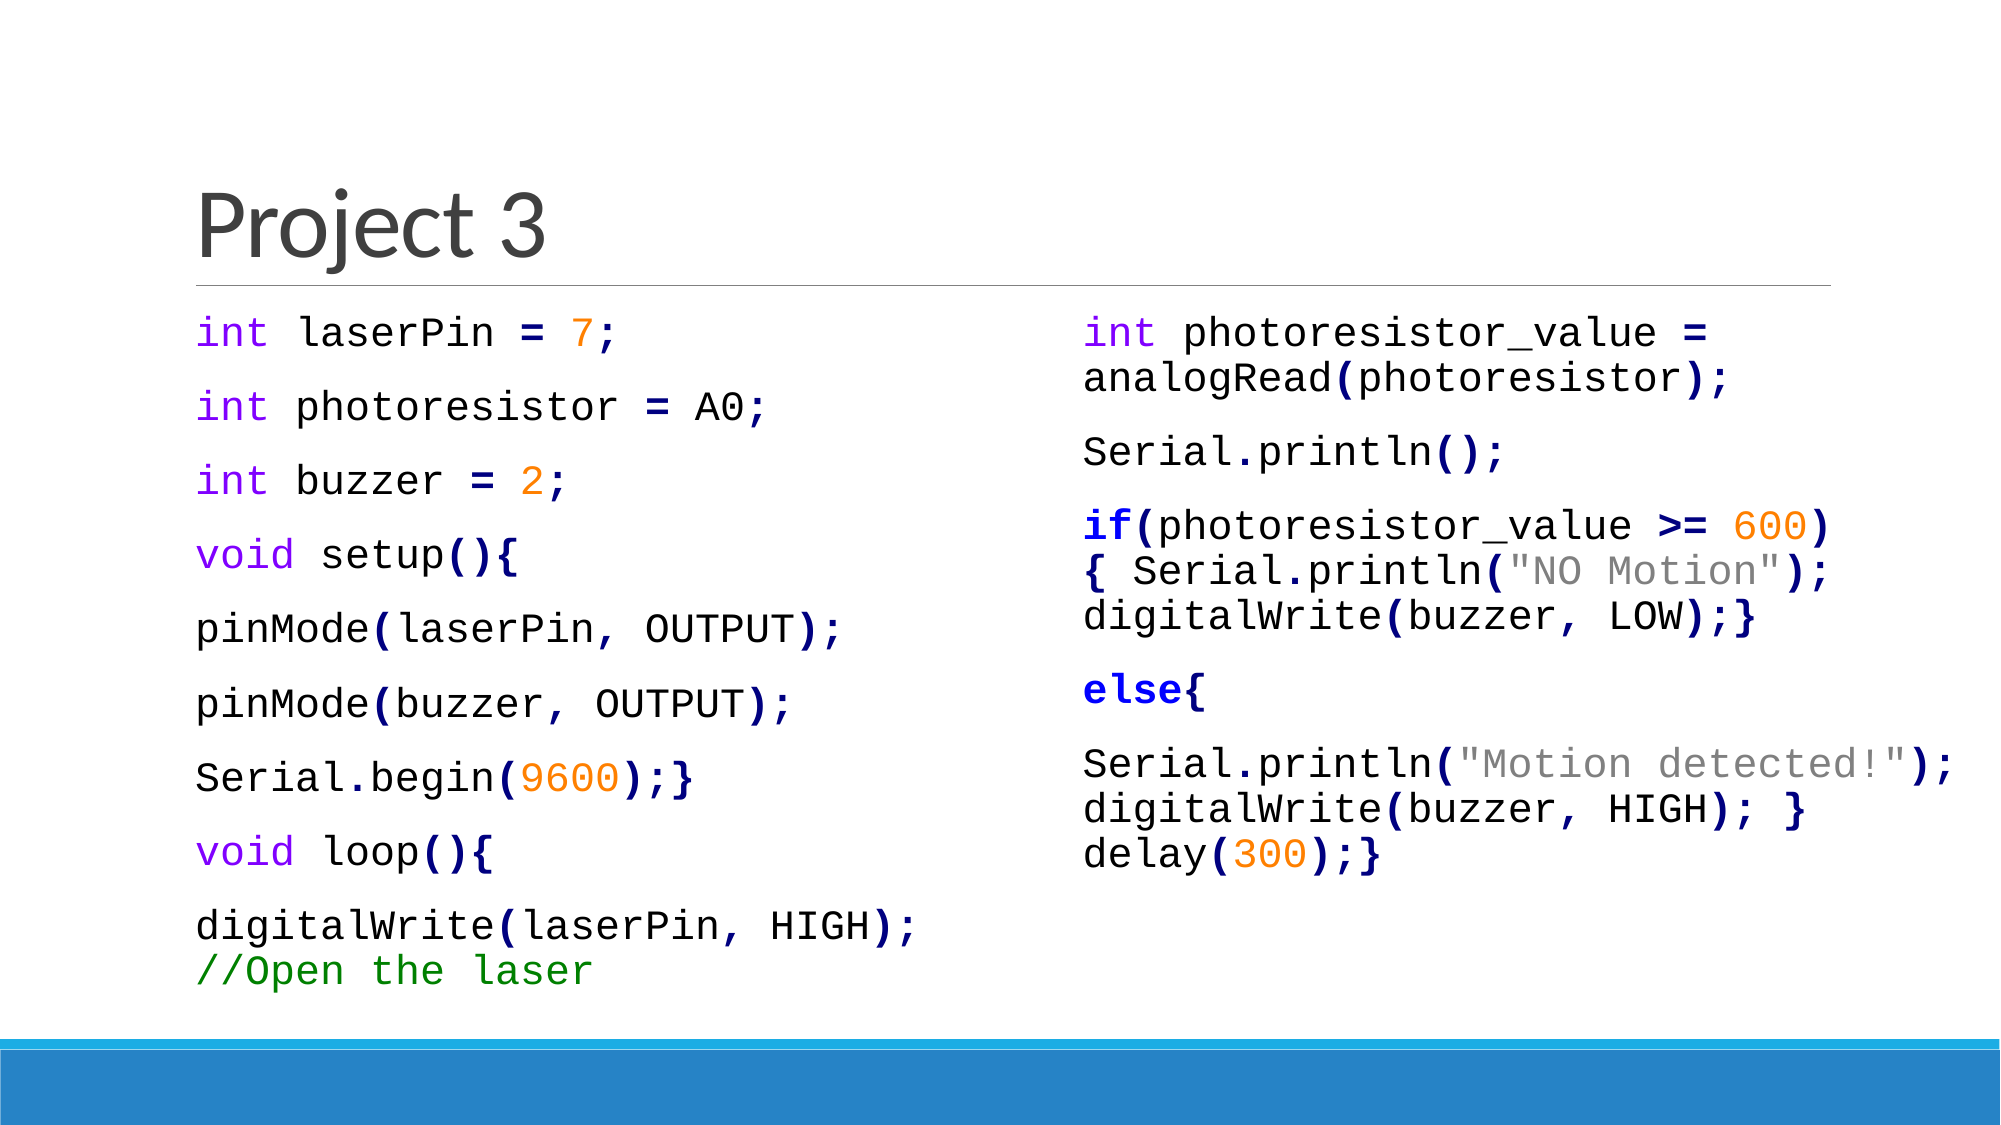

# Project 3
int laserPin = 7;
int photoresistor = A0;
int buzzer = 2;
void setup(){
pinMode(laserPin, OUTPUT);
pinMode(buzzer, OUTPUT);
Serial.begin(9600);}
void loop(){
digitalWrite(laserPin, HIGH); //Open the laser
int photoresistor_value = analogRead(photoresistor);
Serial.println();
if(photoresistor_value >= 600){ Serial.println("NO Motion"); digitalWrite(buzzer, LOW);}
else{
Serial.println("Motion detected!"); digitalWrite(buzzer, HIGH); } delay(300);}